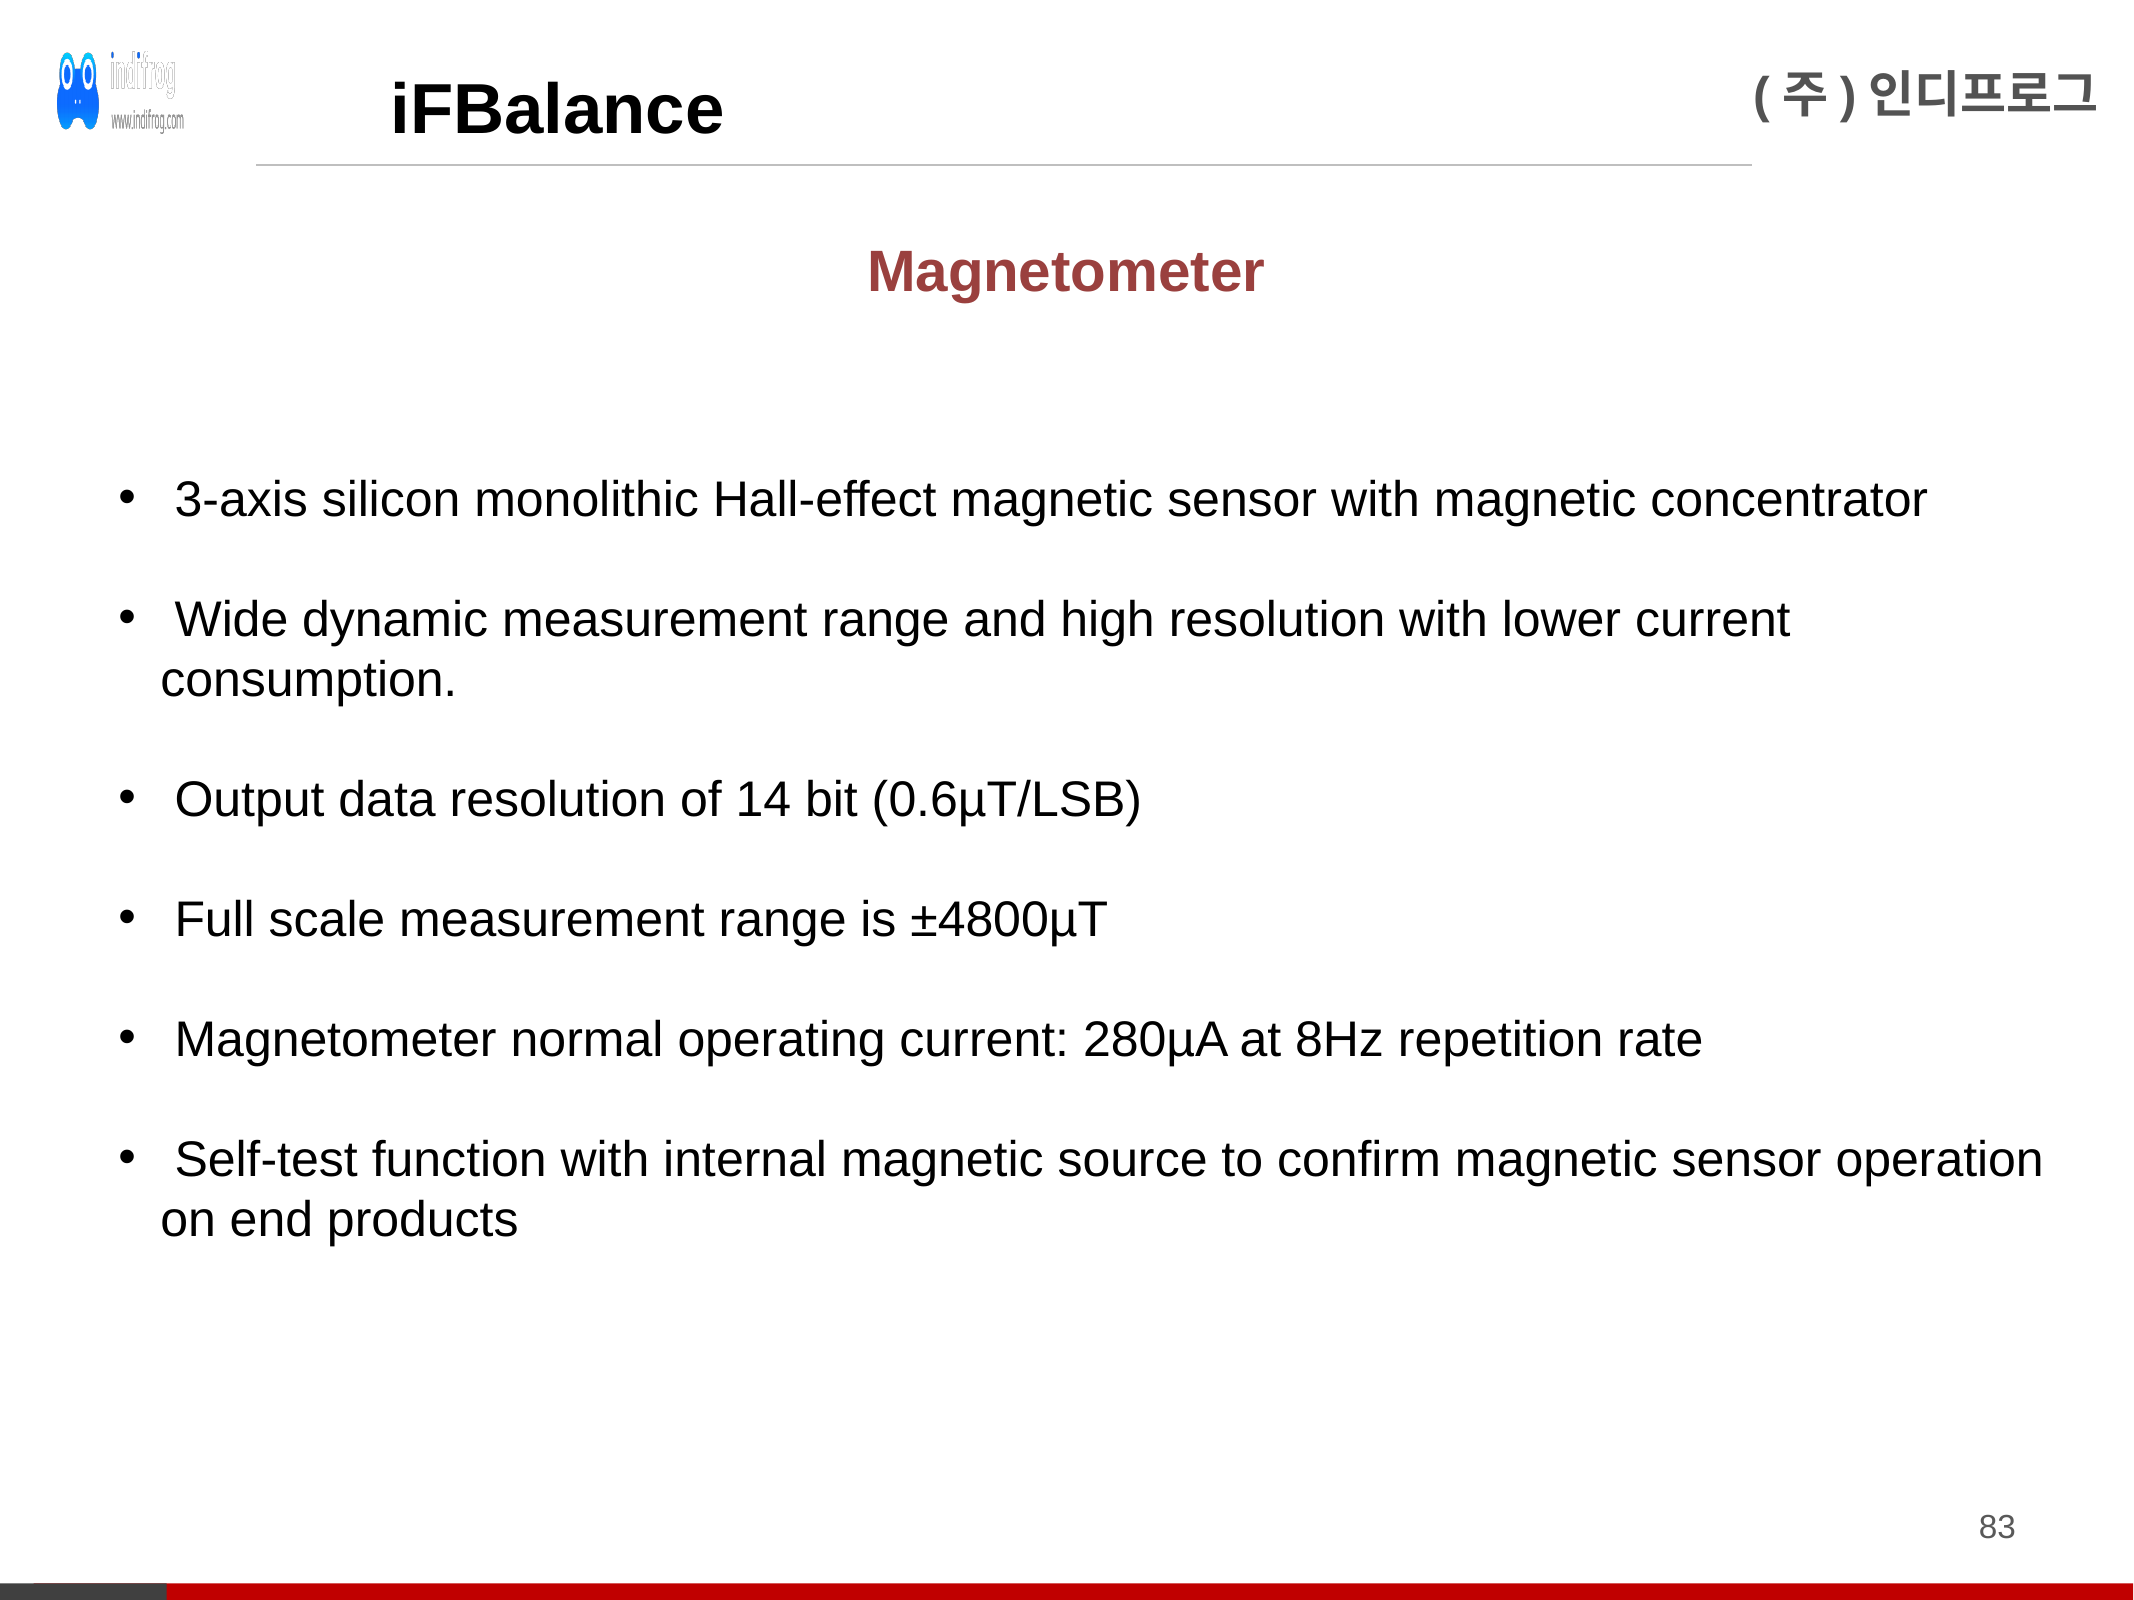

iFBalance
Magnetometer
3-axis silicon monolithic Hall-effect magnetic sensor with magnetic concentrator

Wide dynamic measurement range and high resolution with lower current
   consumption.

Output data resolution of 14 bit (0.6µT/LSB)

Full scale measurement range is ±4800µT

Magnetometer normal operating current: 280µA at 8Hz repetition rate

Self-test function with internal magnetic source to confirm magnetic sensor operation
   on end products
83